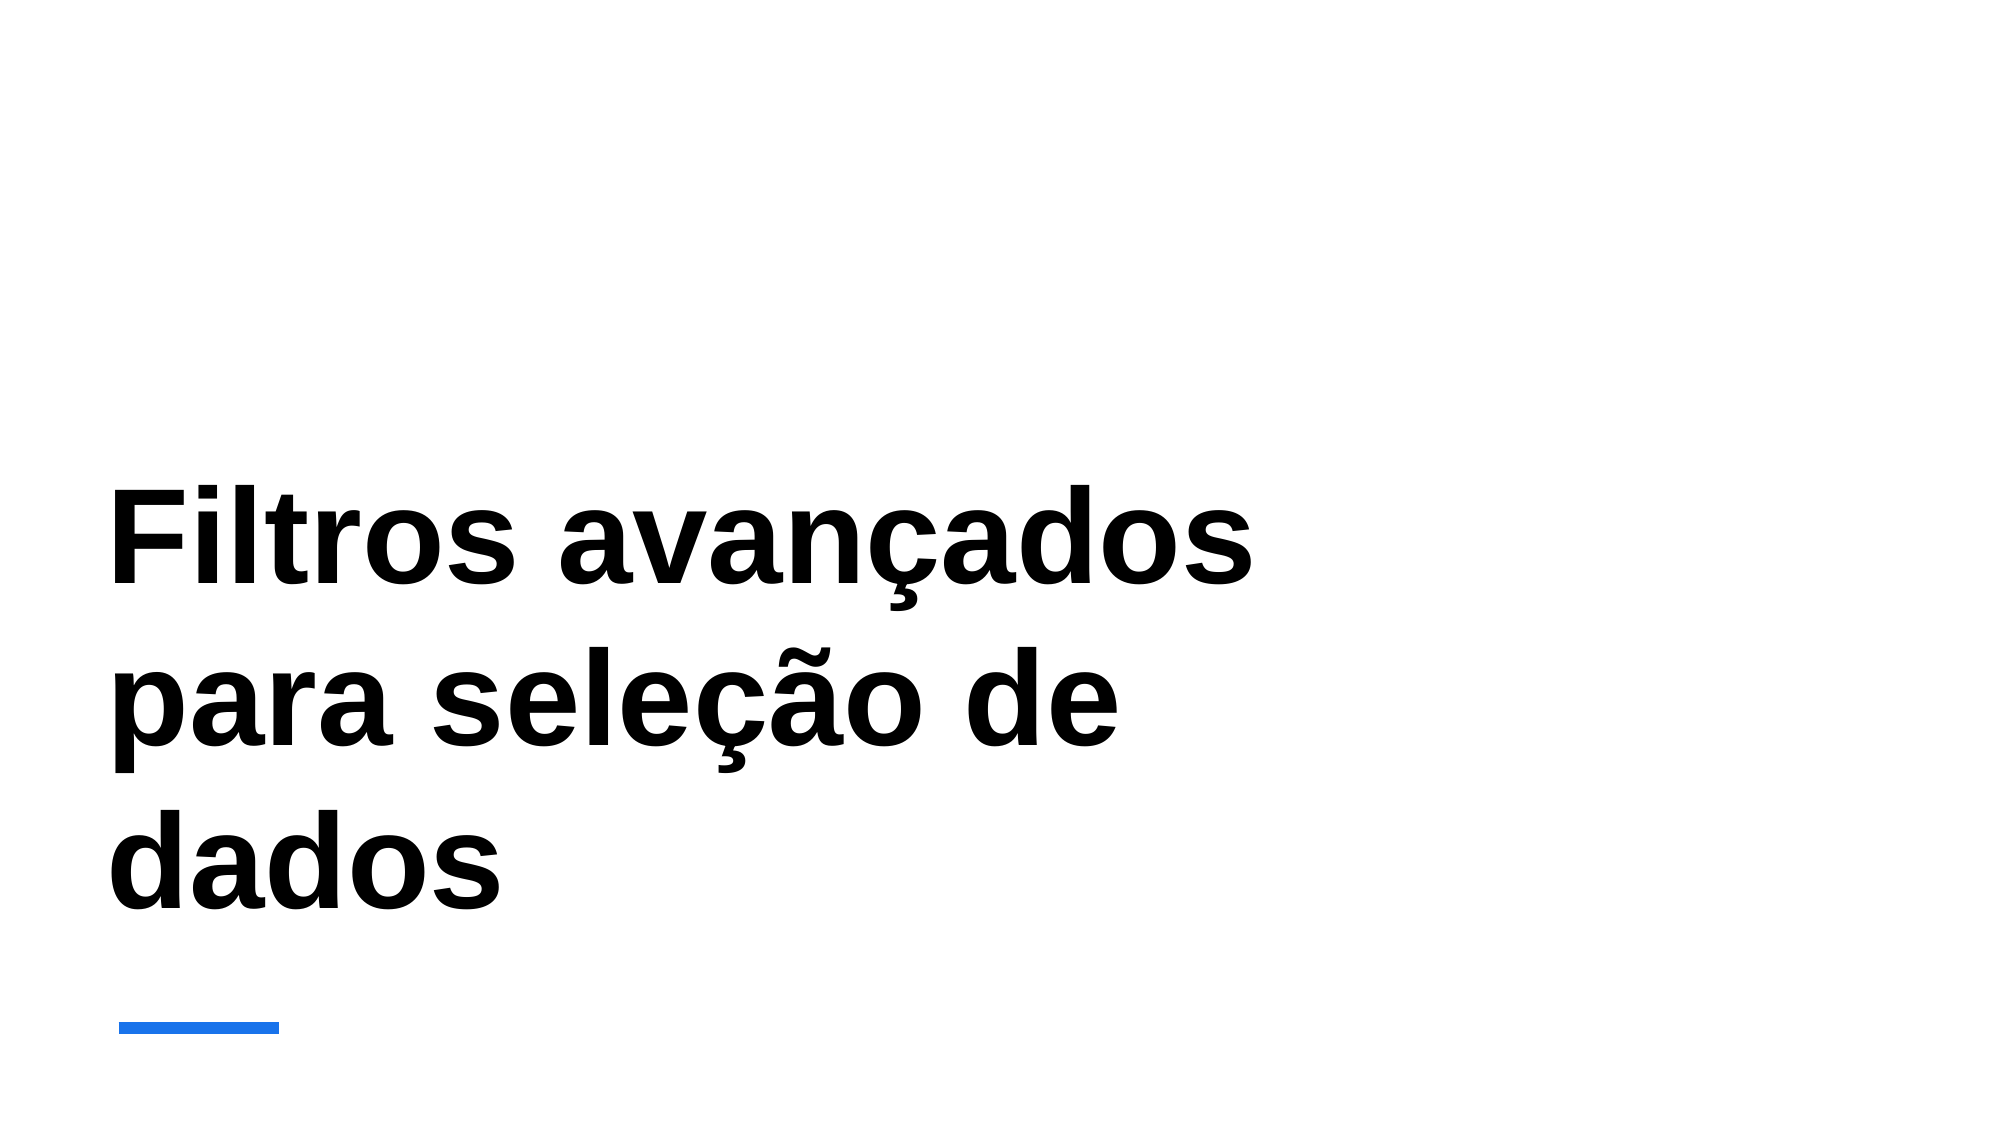

# Filtros avançados para seleção de dados